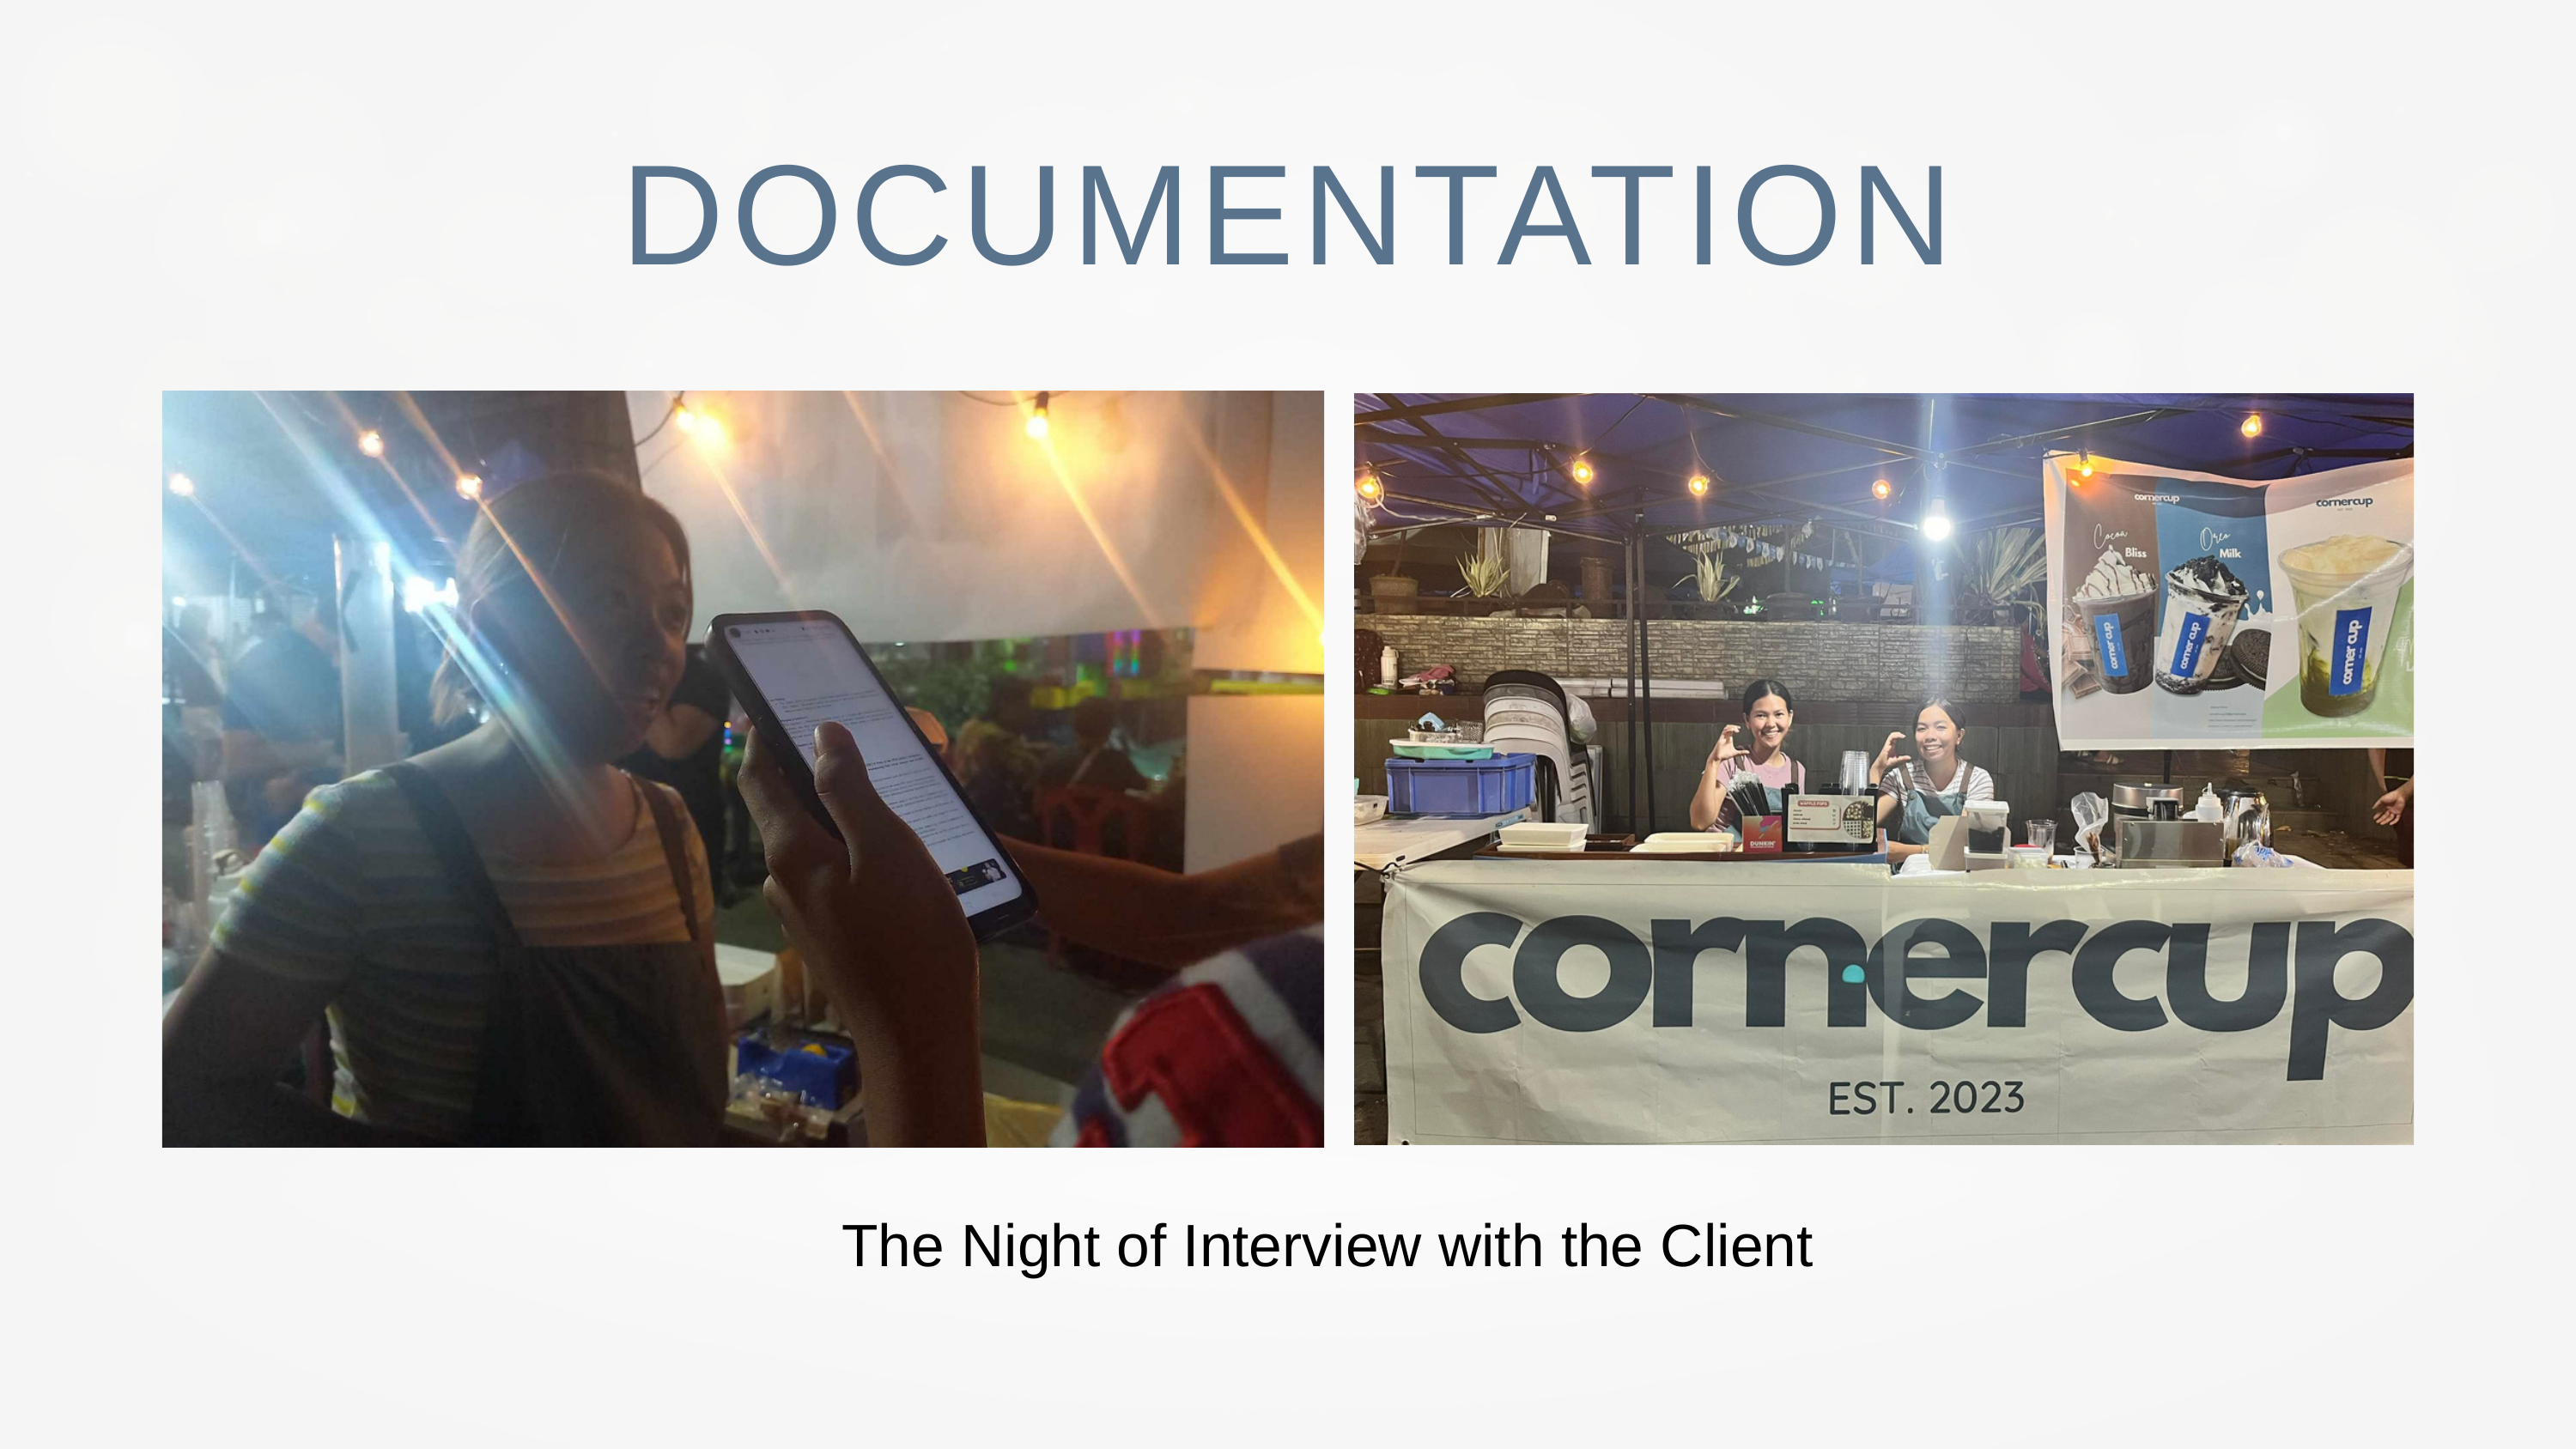

DOCUMENTATION

The Night of Interview with the Client